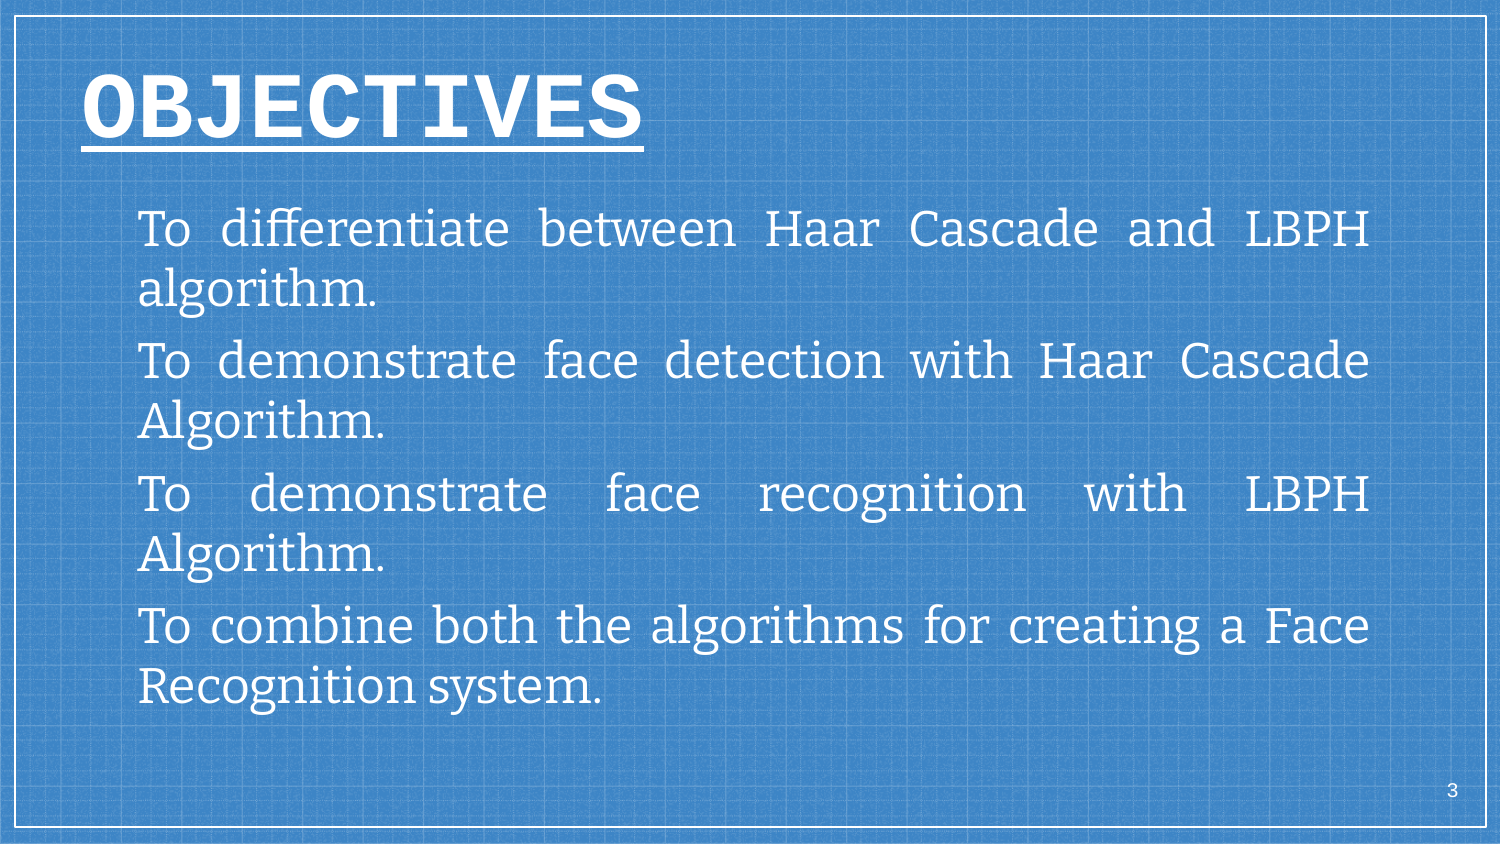

# OBJECTIVES
To differentiate between Haar Cascade and LBPH algorithm.
To demonstrate face detection with Haar Cascade Algorithm.
To demonstrate face recognition with LBPH Algorithm.
To combine both the algorithms for creating a Face Recognition system.
3